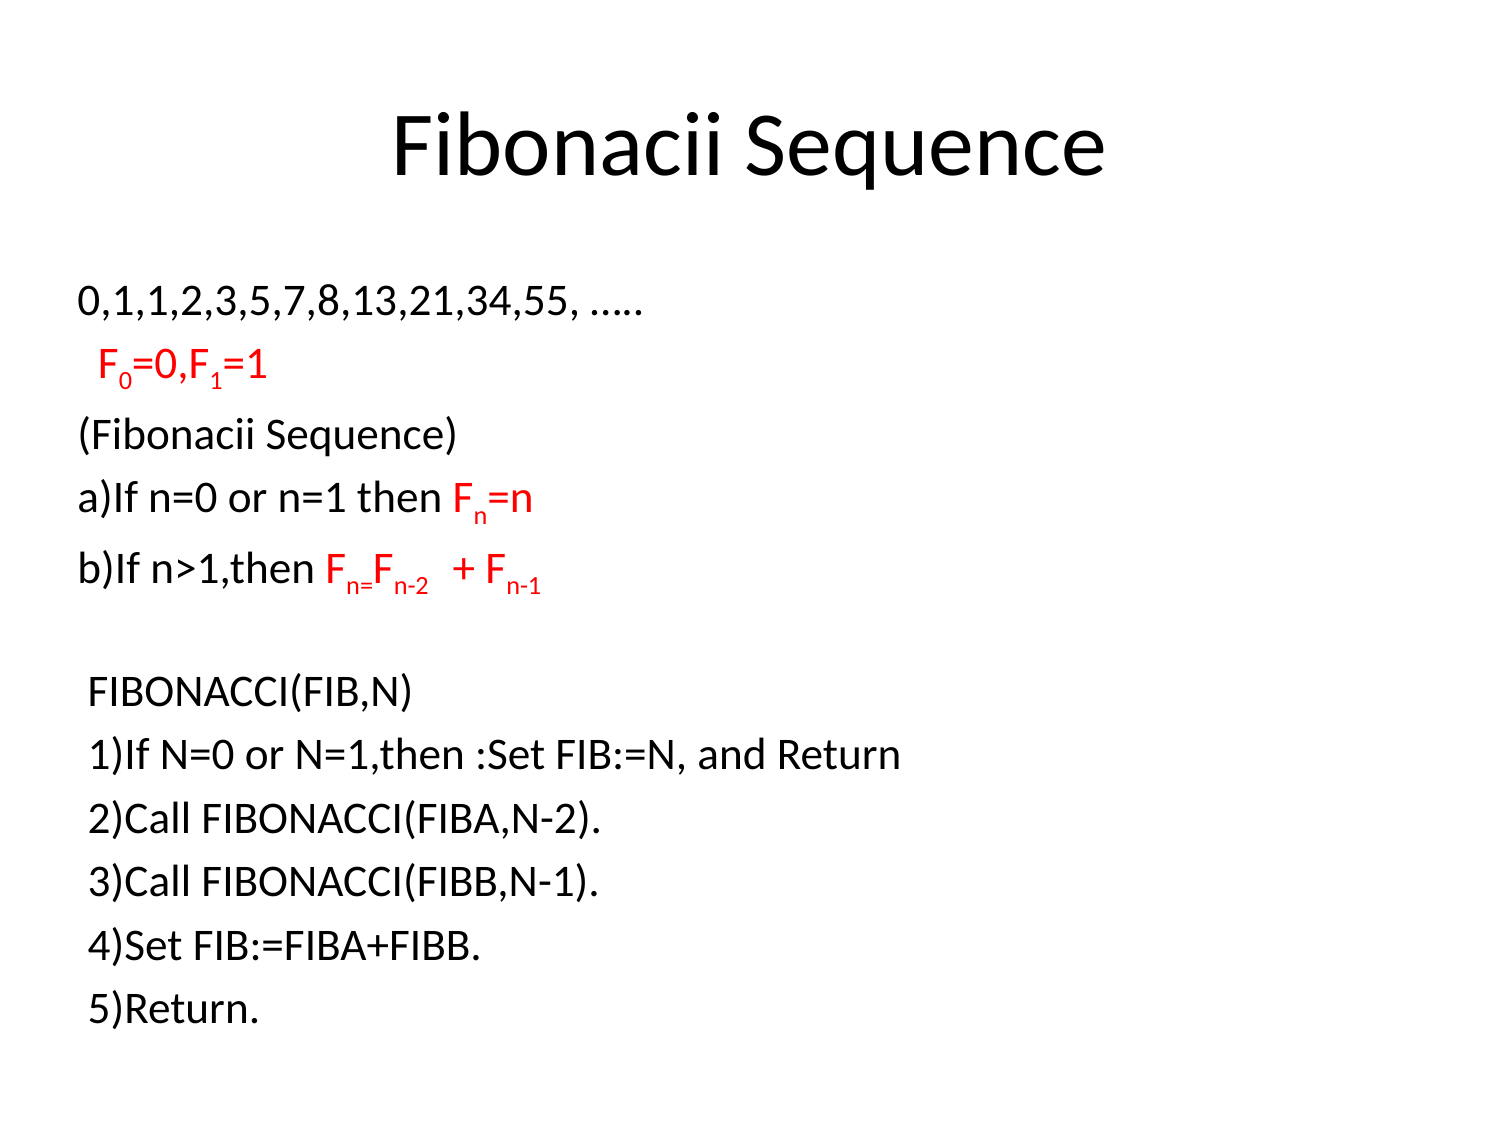

# Fibonacii Sequence
0,1,1,2,3,5,7,8,13,21,34,55, …..
  F0=0,F1=1
(Fibonacii Sequence)
a)If n=0 or n=1 then Fn=n
b)If n>1,then Fn=Fn-2    + Fn-1

 FIBONACCI(FIB,N)
 1)If N=0 or N=1,then :Set FIB:=N, and Return
 2)Call FIBONACCI(FIBA,N-2).
 3)Call FIBONACCI(FIBB,N-1).
 4)Set FIB:=FIBA+FIBB.
 5)Return.